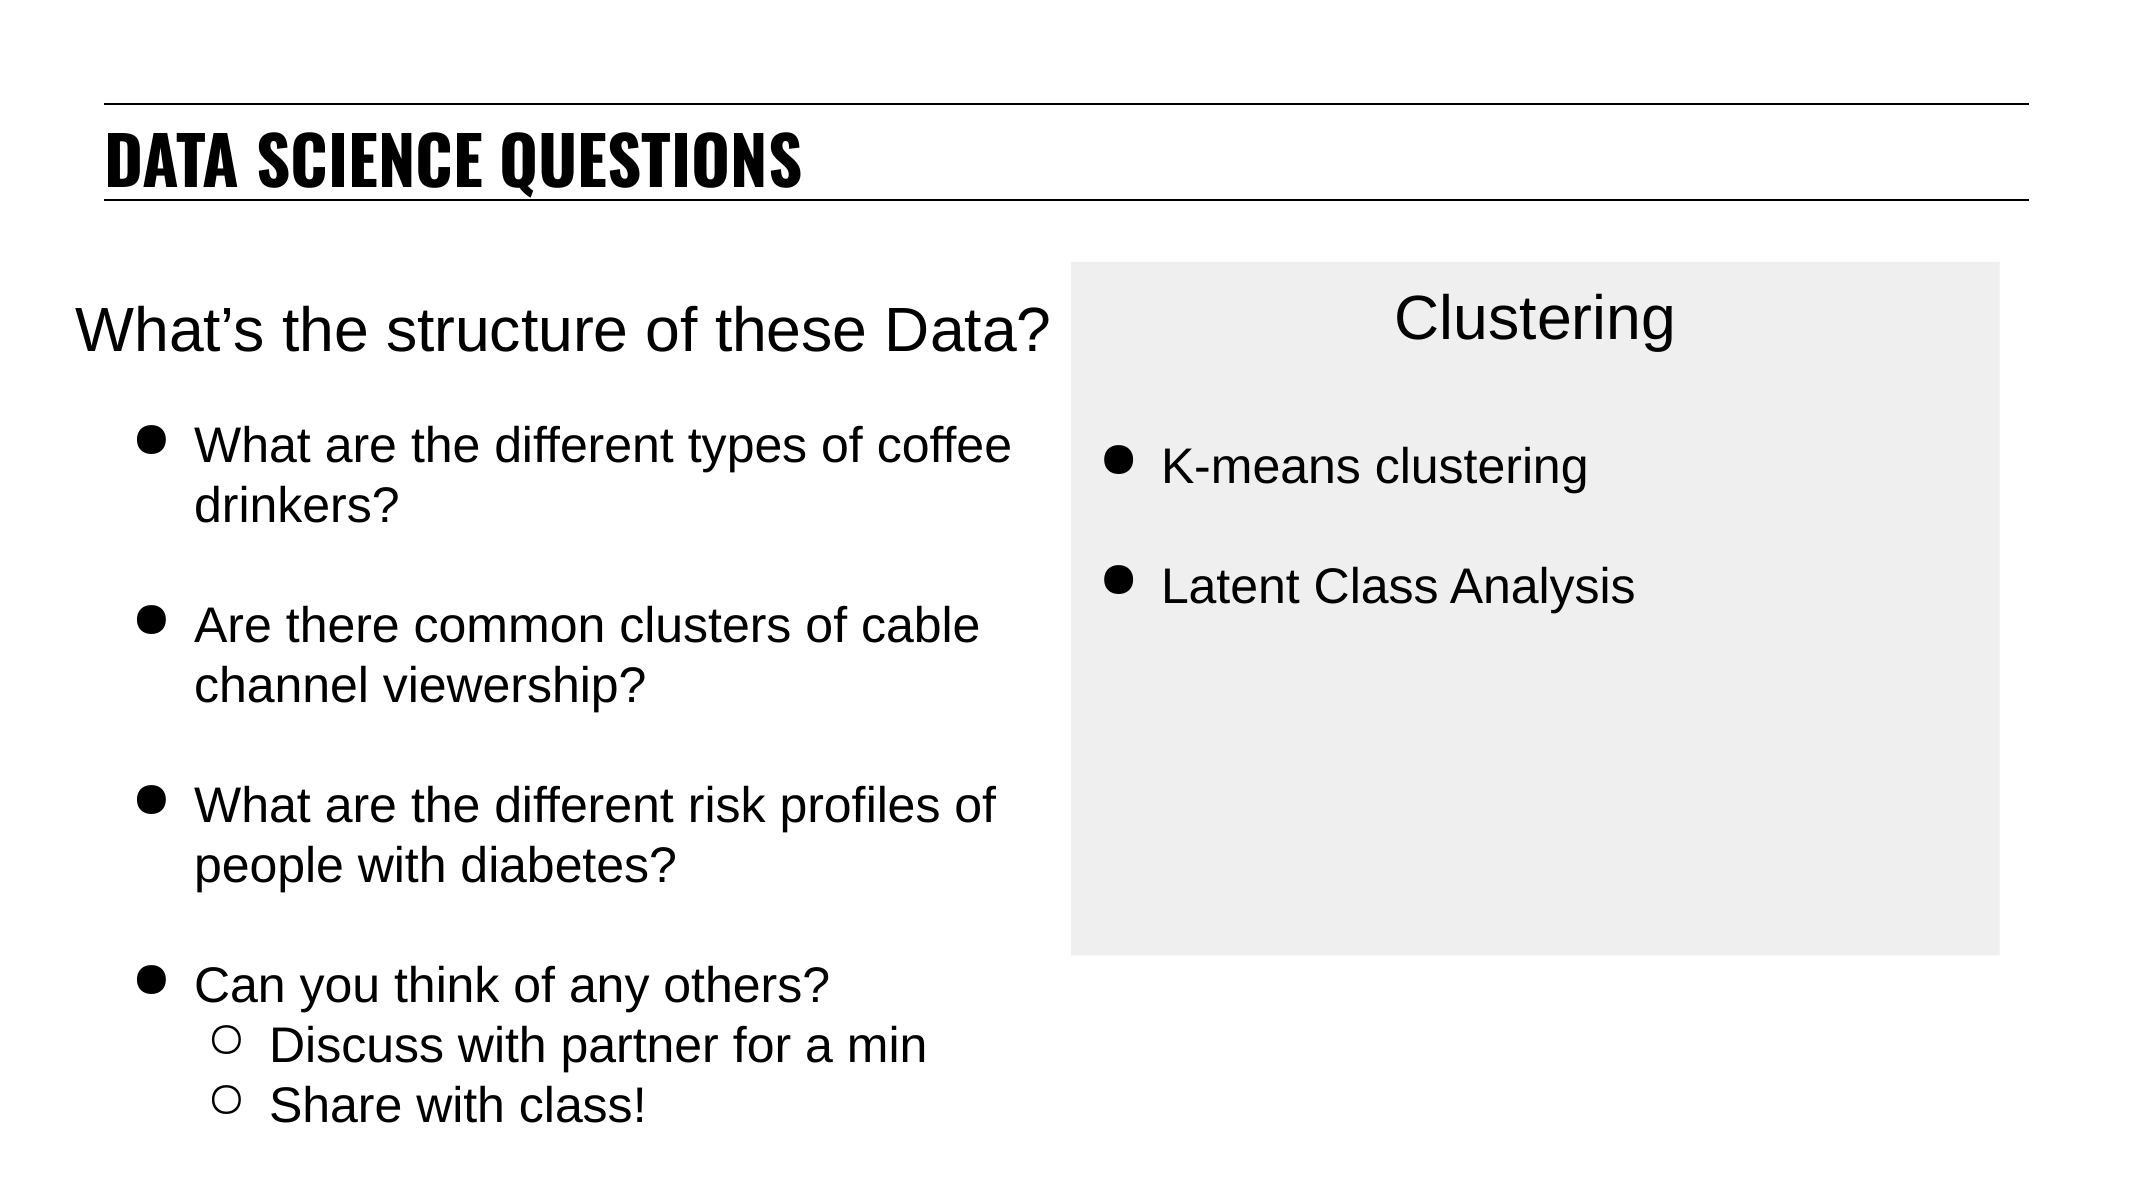

DATA SCIENCE QUESTIONS
Clustering
What’s the structure of these Data?
What are the different types of coffee drinkers?

Are there common clusters of cable channel viewership?

What are the different risk profiles of people with diabetes?

Can you think of any others?
Discuss with partner for a min
Share with class!

K-means clustering

Latent Class Analysis